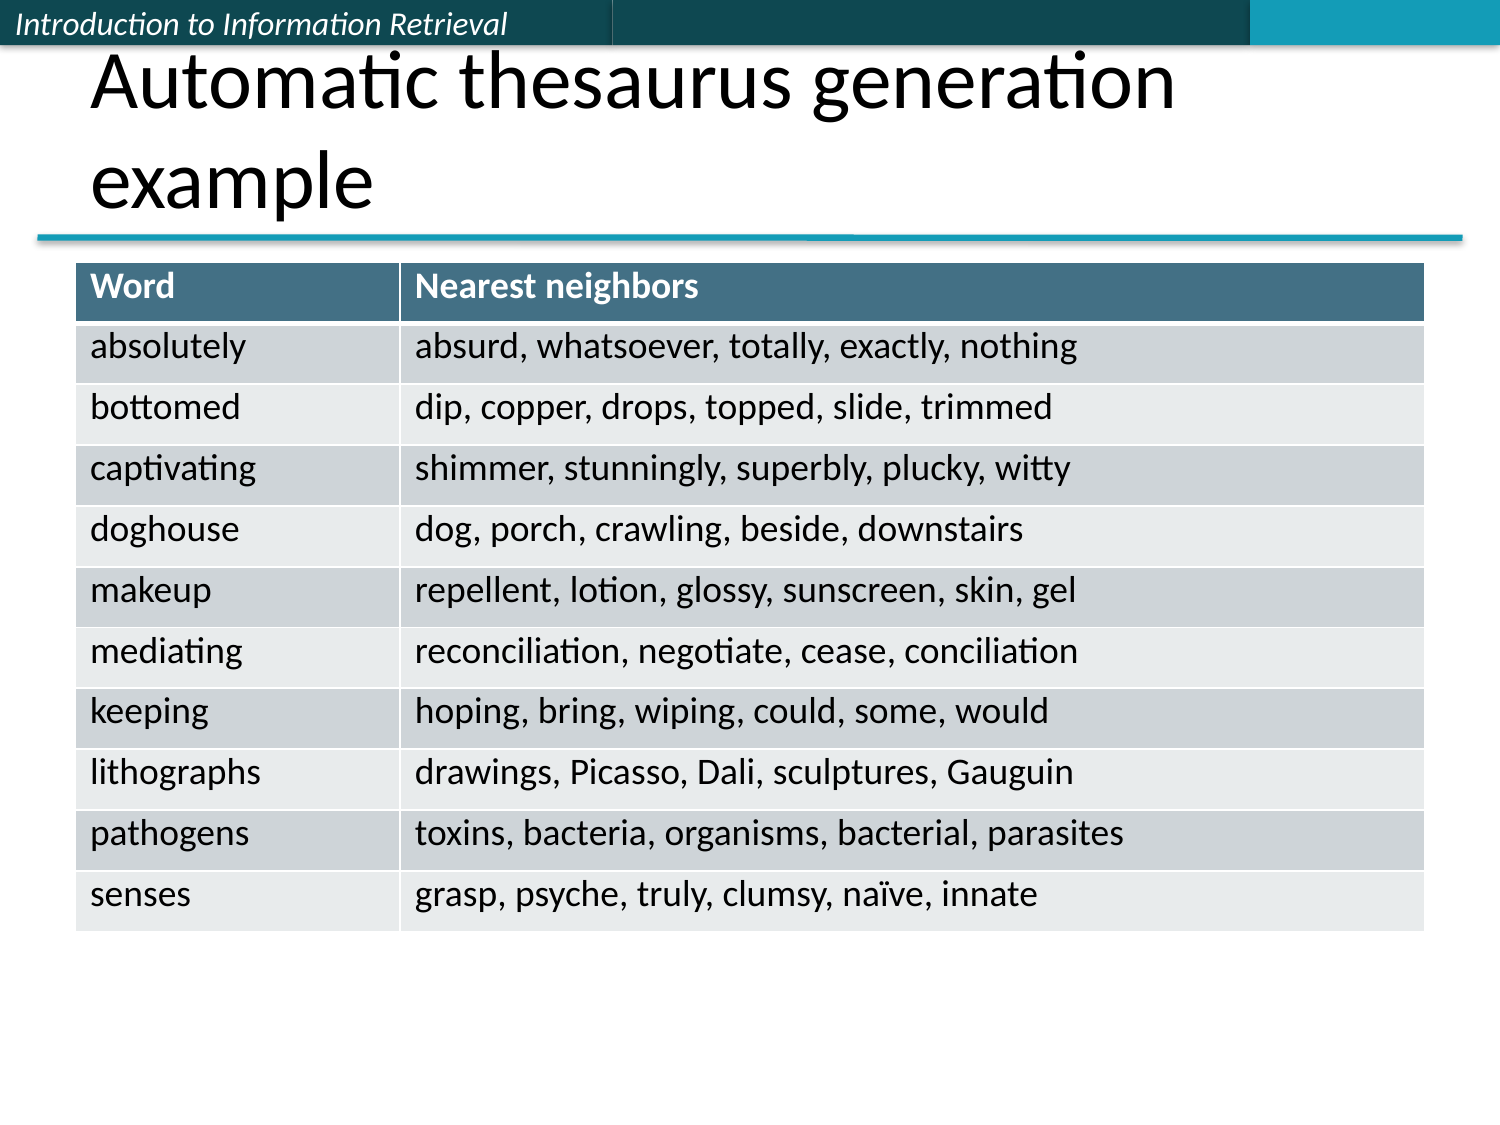

# Automatic thesaurus generation example
| Word | Nearest neighbors |
| --- | --- |
| absolutely | absurd, whatsoever, totally, exactly, nothing |
| bottomed | dip, copper, drops, topped, slide, trimmed |
| captivating | shimmer, stunningly, superbly, plucky, witty |
| doghouse | dog, porch, crawling, beside, downstairs |
| makeup | repellent, lotion, glossy, sunscreen, skin, gel |
| mediating | reconciliation, negotiate, cease, conciliation |
| keeping | hoping, bring, wiping, could, some, would |
| lithographs | drawings, Picasso, Dali, sculptures, Gauguin |
| pathogens | toxins, bacteria, organisms, bacterial, parasites |
| senses | grasp, psyche, truly, clumsy, naïve, innate |